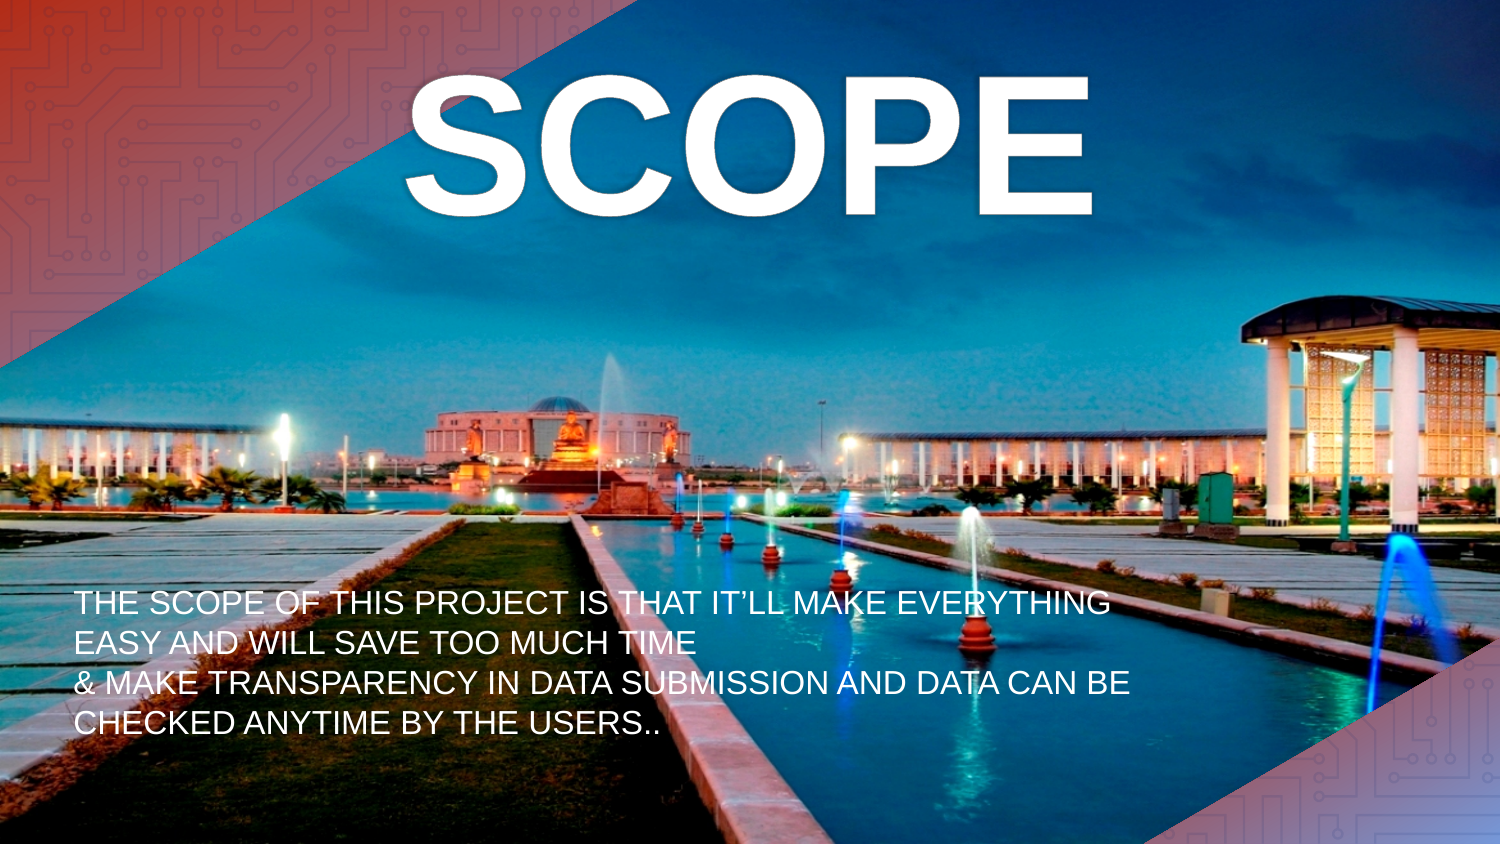

# SCOPE

THE SCOPE OF THIS PROJECT IS THAT IT’LL MAKE EVERYTHING EASY AND WILL SAVE TOO MUCH TIME
& MAKE TRANSPARENCY IN DATA SUBMISSION AND DATA CAN BE CHECKED ANYTIME BY THE USERS..